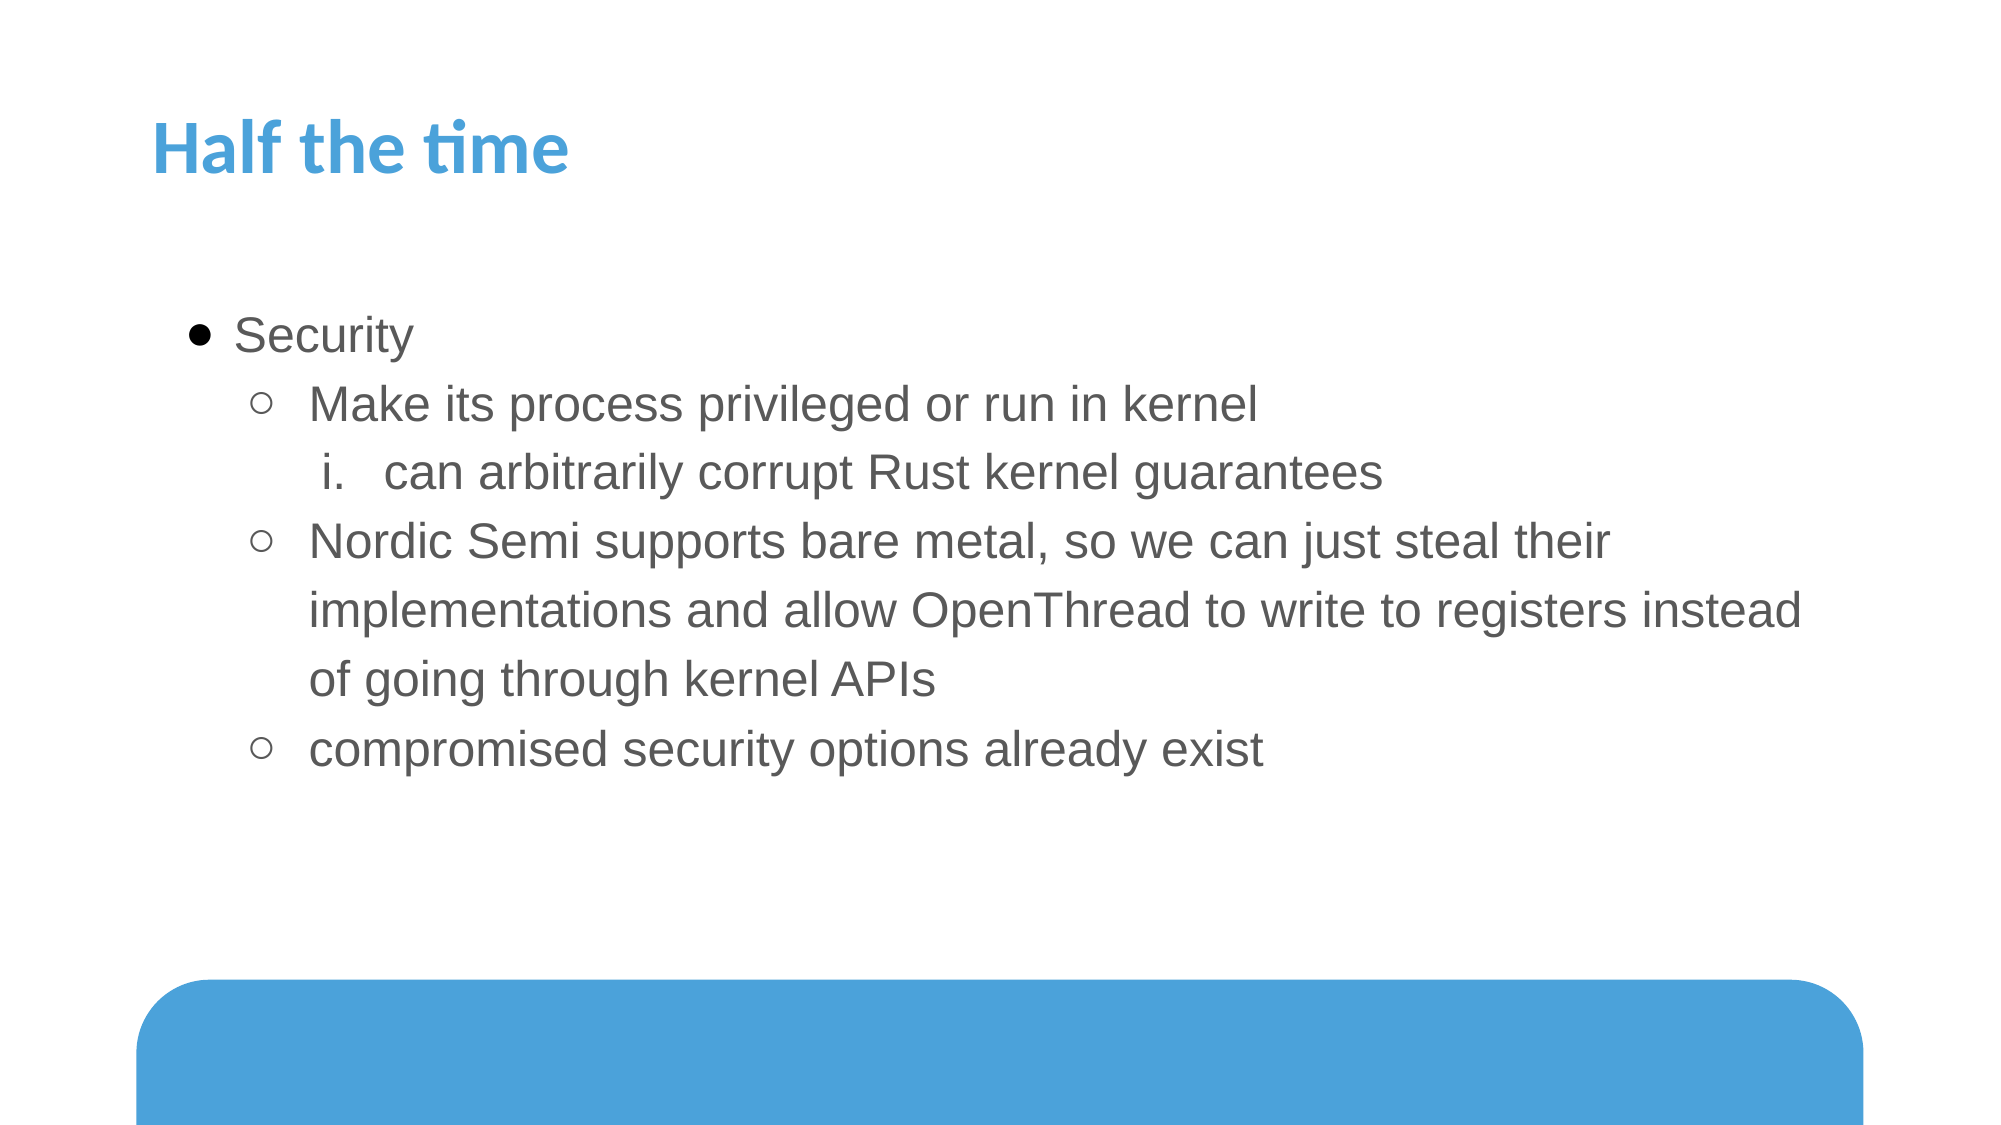

# Half the time
Security
Make its process privileged or run in kernel
can arbitrarily corrupt Rust kernel guarantees
Nordic Semi supports bare metal, so we can just steal their implementations and allow OpenThread to write to registers instead of going through kernel APIs
compromised security options already exist